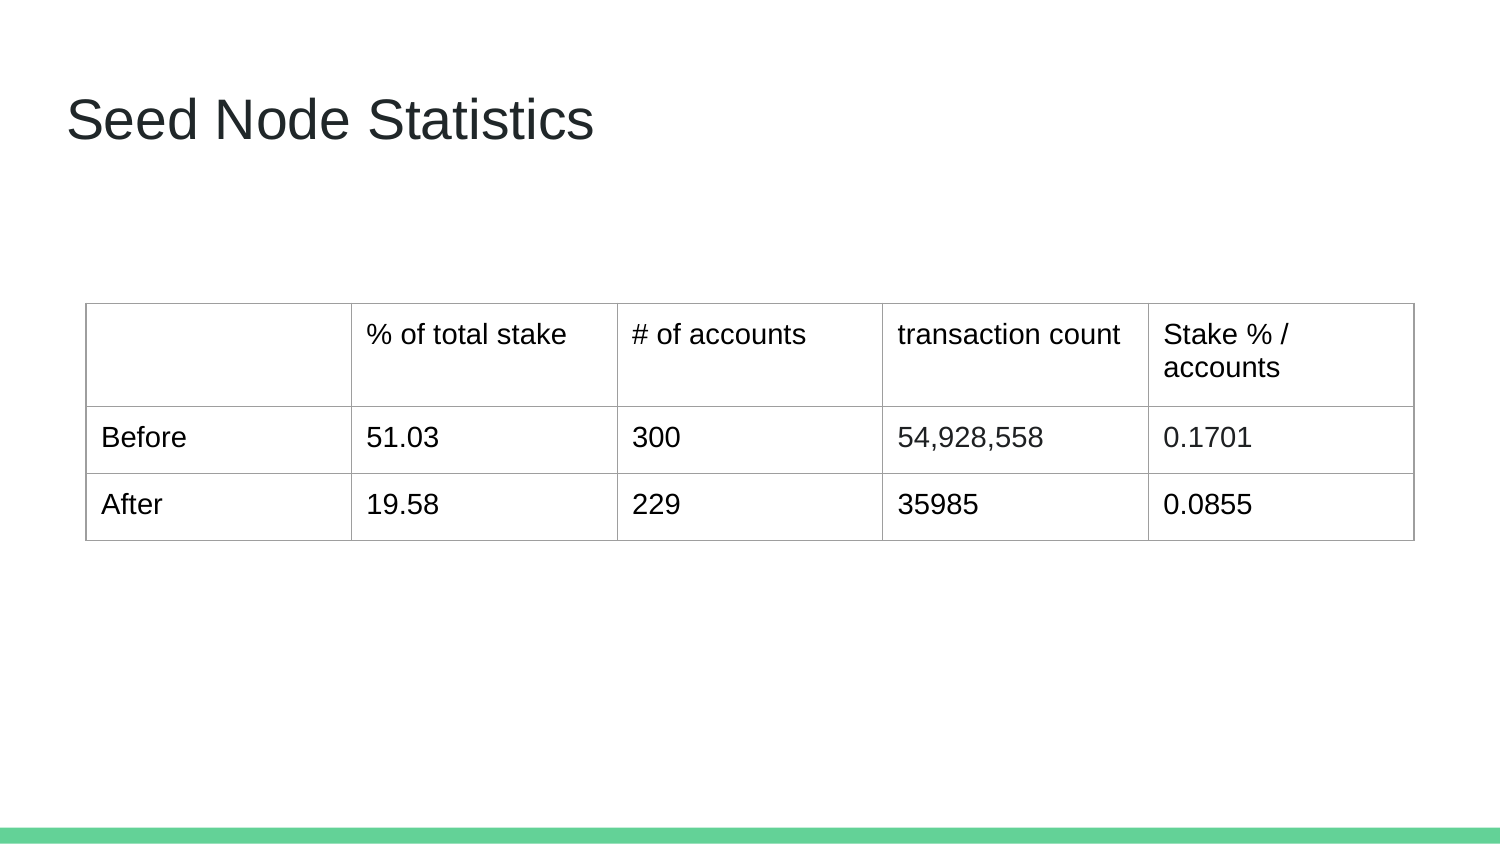

# Seed Node Statistics
|  | % of total stake | # of accounts | transaction count | Stake % / accounts |
| --- | --- | --- | --- | --- |
| Before | 51.03 | 300 | 54,928,558 | 0.1701 |
| After | 19.58 | 229 | 35985 | 0.0855 |